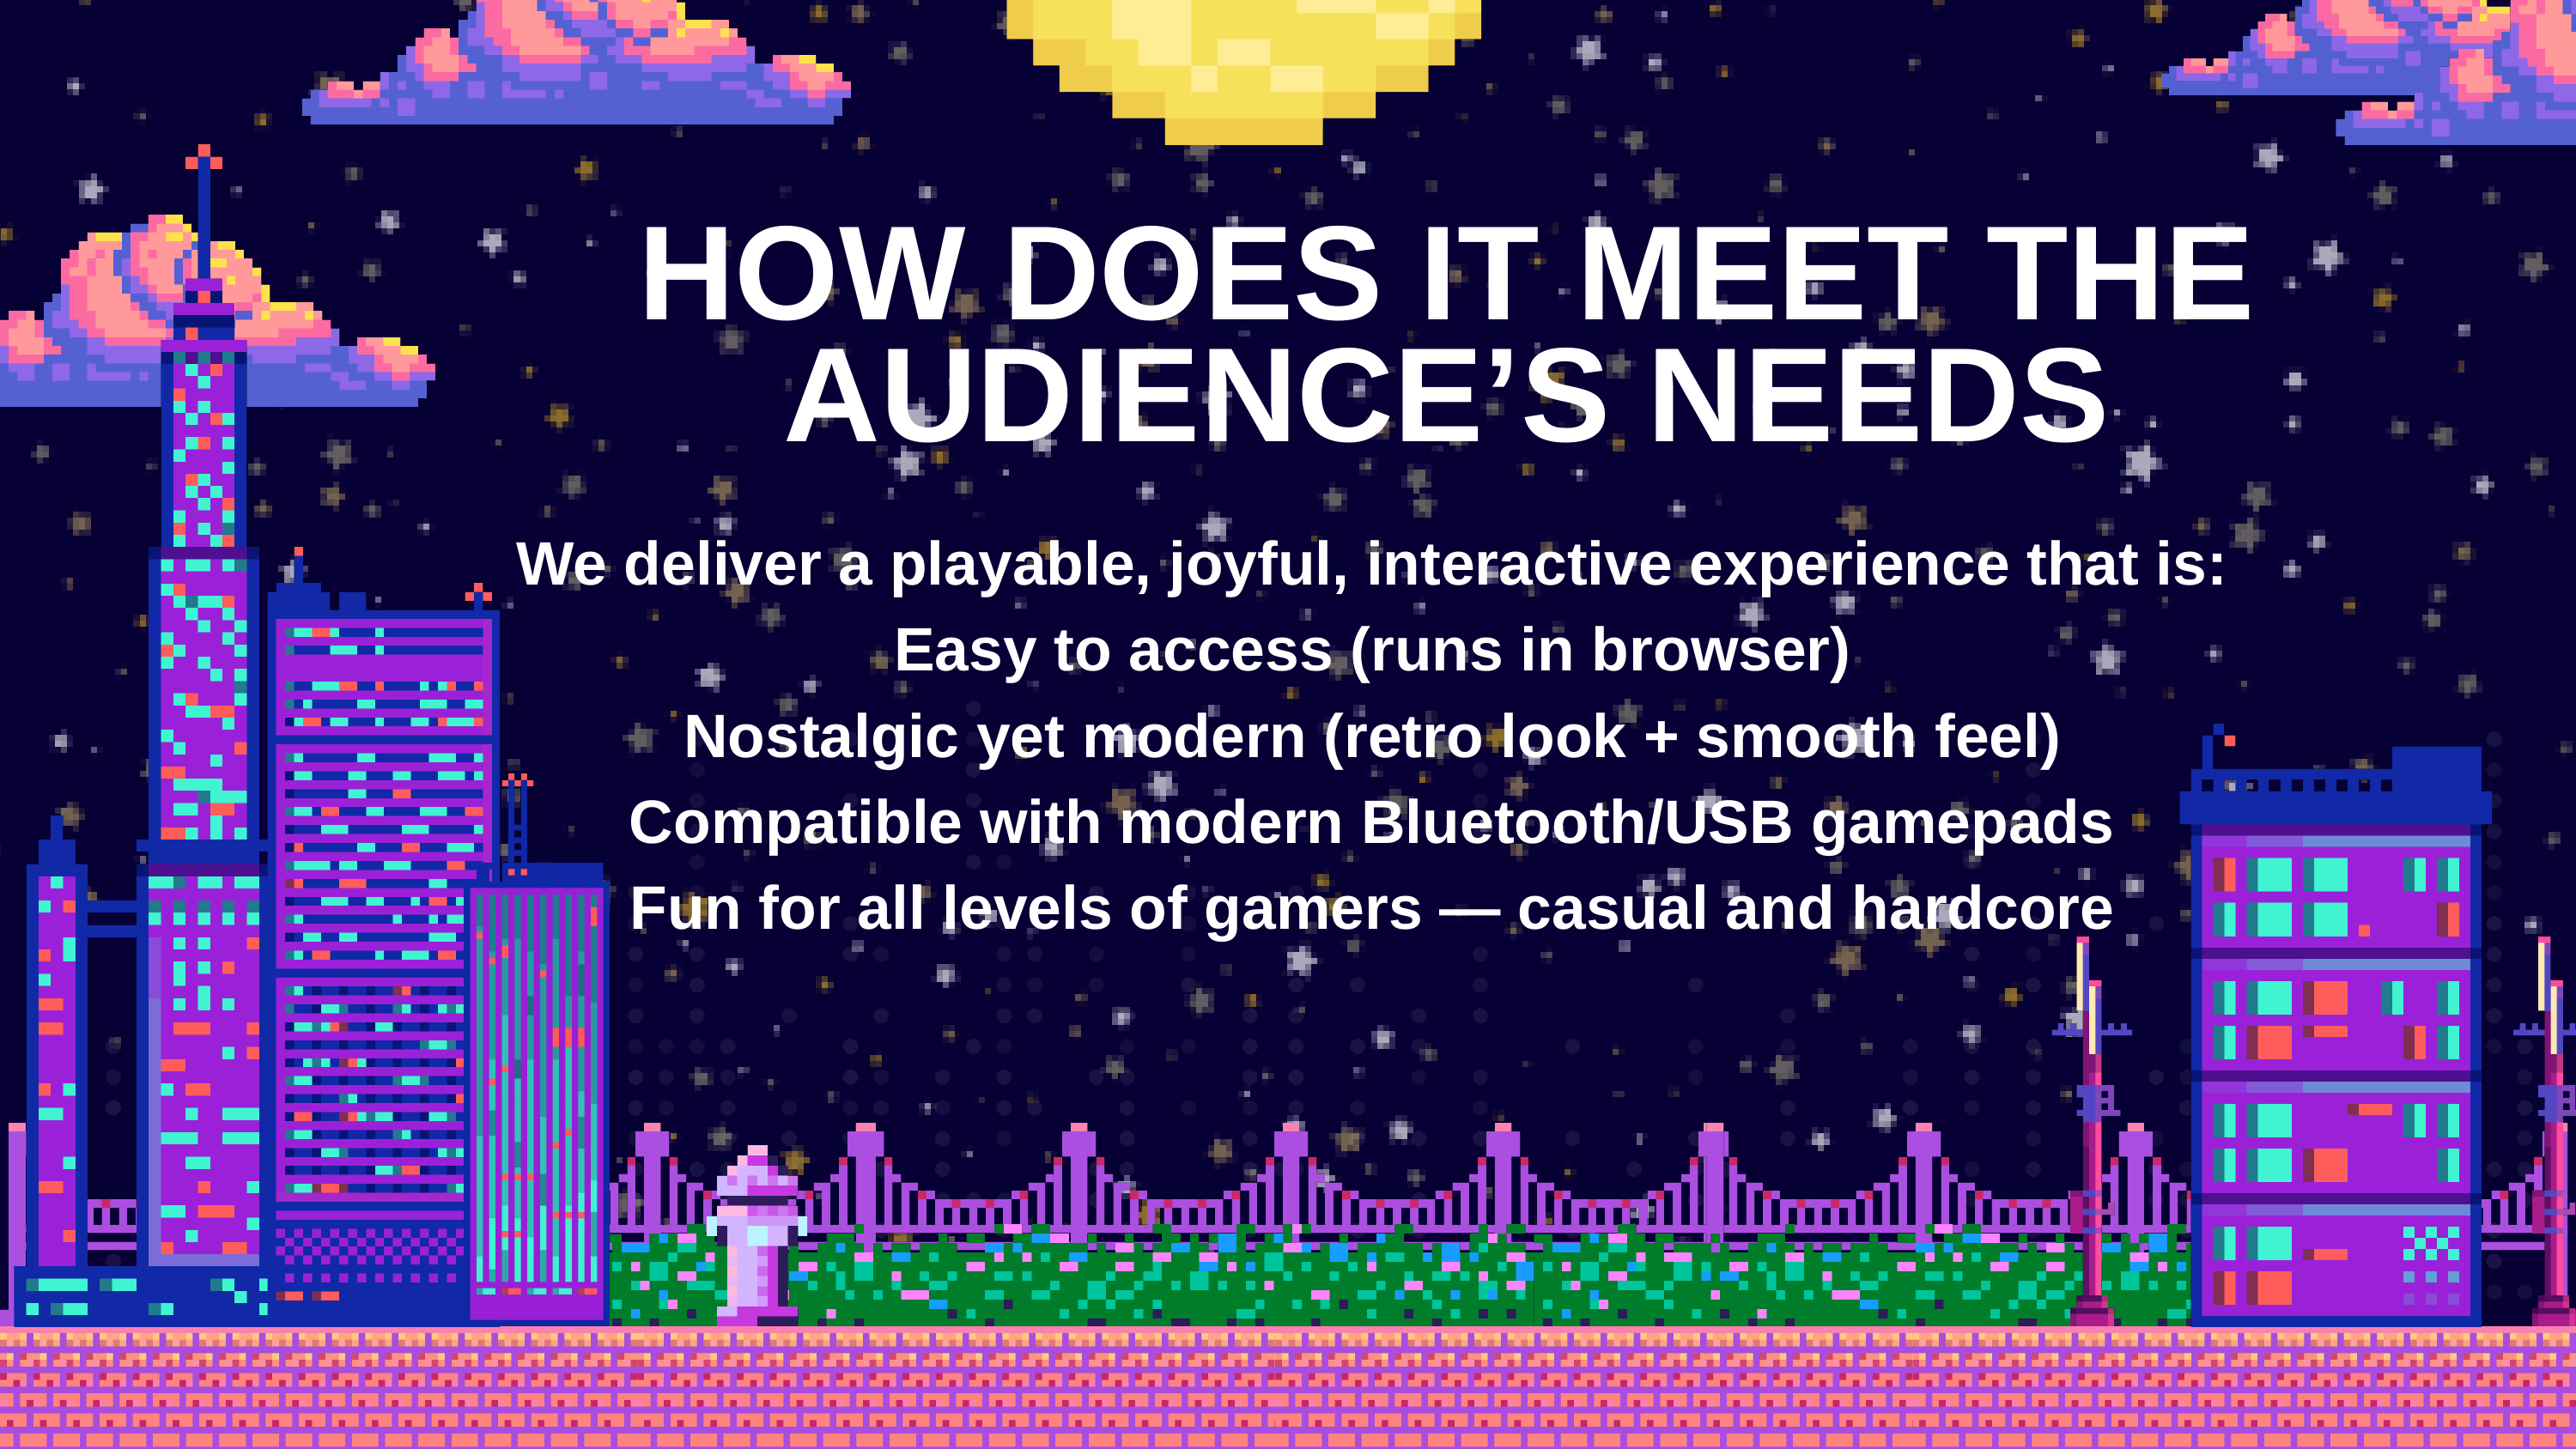

HOW DOES IT MEET THE AUDIENCE’S NEEDS
We deliver a playable, joyful, interactive experience that is:
Easy to access (runs in browser)
Nostalgic yet modern (retro look + smooth feel)
Compatible with modern Bluetooth/USB gamepads
Fun for all levels of gamers — casual and hardcore